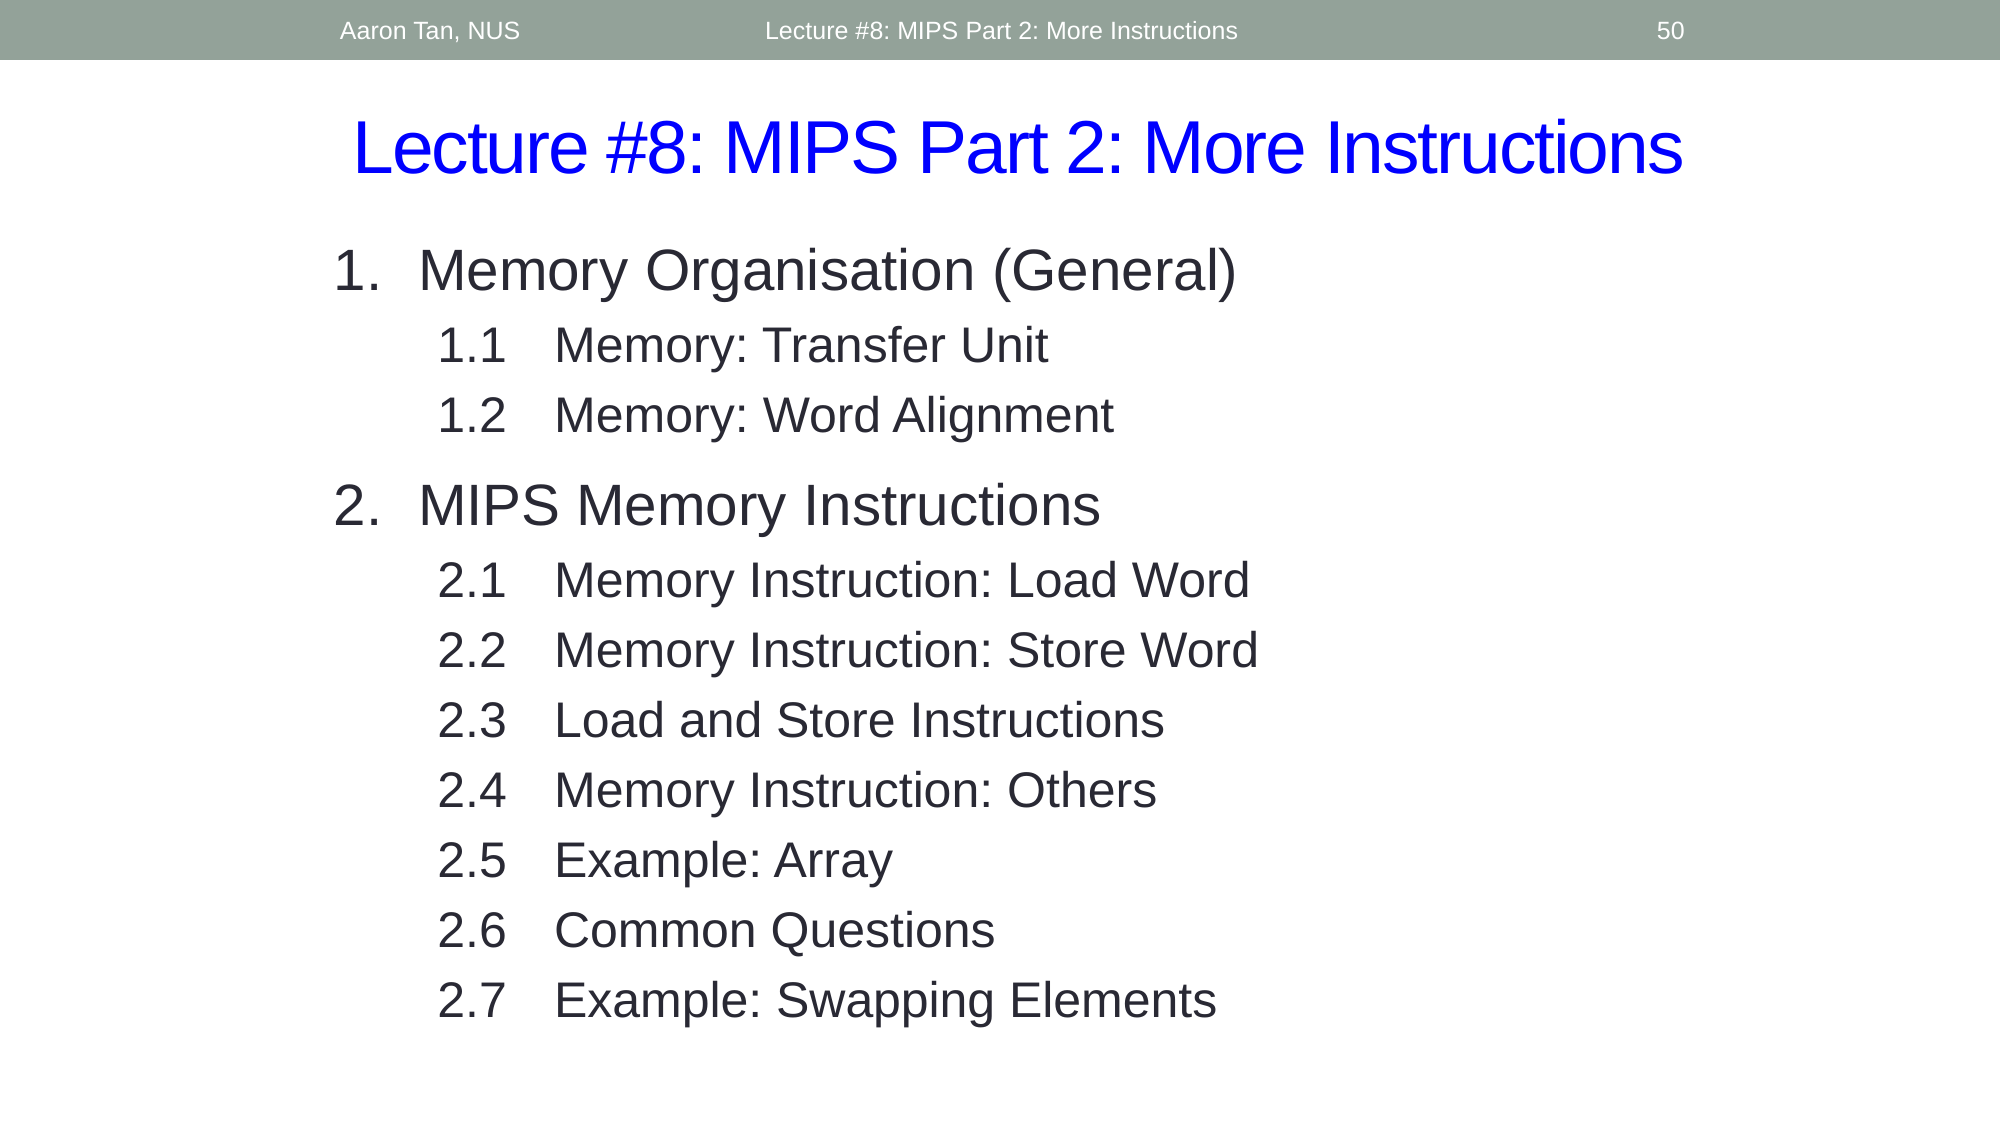

Aaron Tan, NUS
Lecture #8: MIPS Part 2: More Instructions
50
# Lecture #8: MIPS Part 2: More Instructions
Memory Organisation (General)
1.1	Memory: Transfer Unit
1.2	Memory: Word Alignment
MIPS Memory Instructions
2.1	Memory Instruction: Load Word
2.2	Memory Instruction: Store Word
2.3 	Load and Store Instructions
2.4	Memory Instruction: Others
2.5	Example: Array
2.6	Common Questions
2.7	Example: Swapping Elements